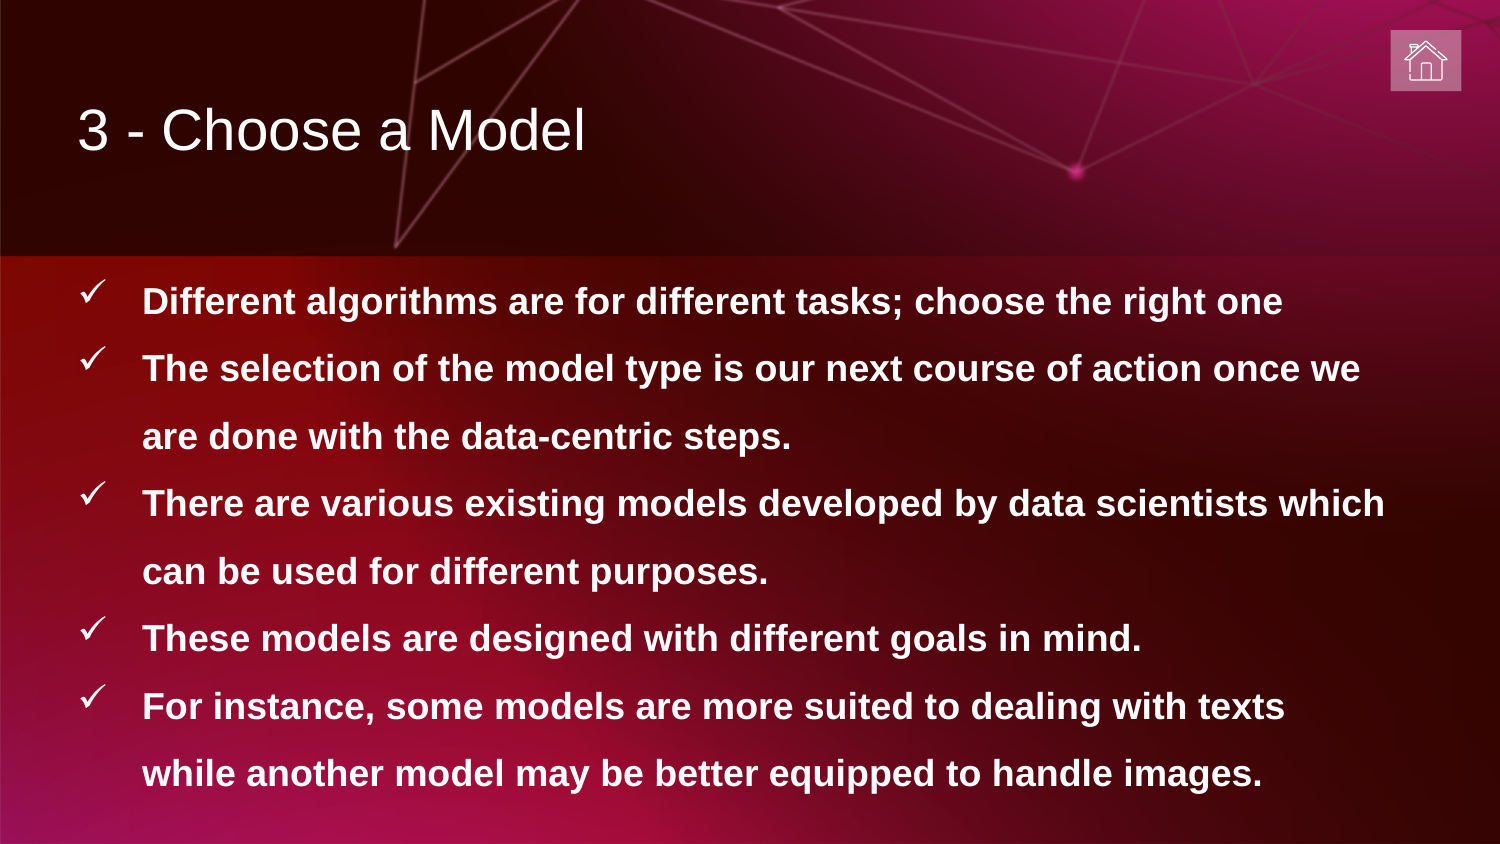

3 - Choose a Model
Different algorithms are for different tasks; choose the right one
The selection of the model type is our next course of action once we are done with the data-centric steps.
There are various existing models developed by data scientists which can be used for different purposes.
These models are designed with different goals in mind.
For instance, some models are more suited to dealing with texts while another model may be better equipped to handle images.